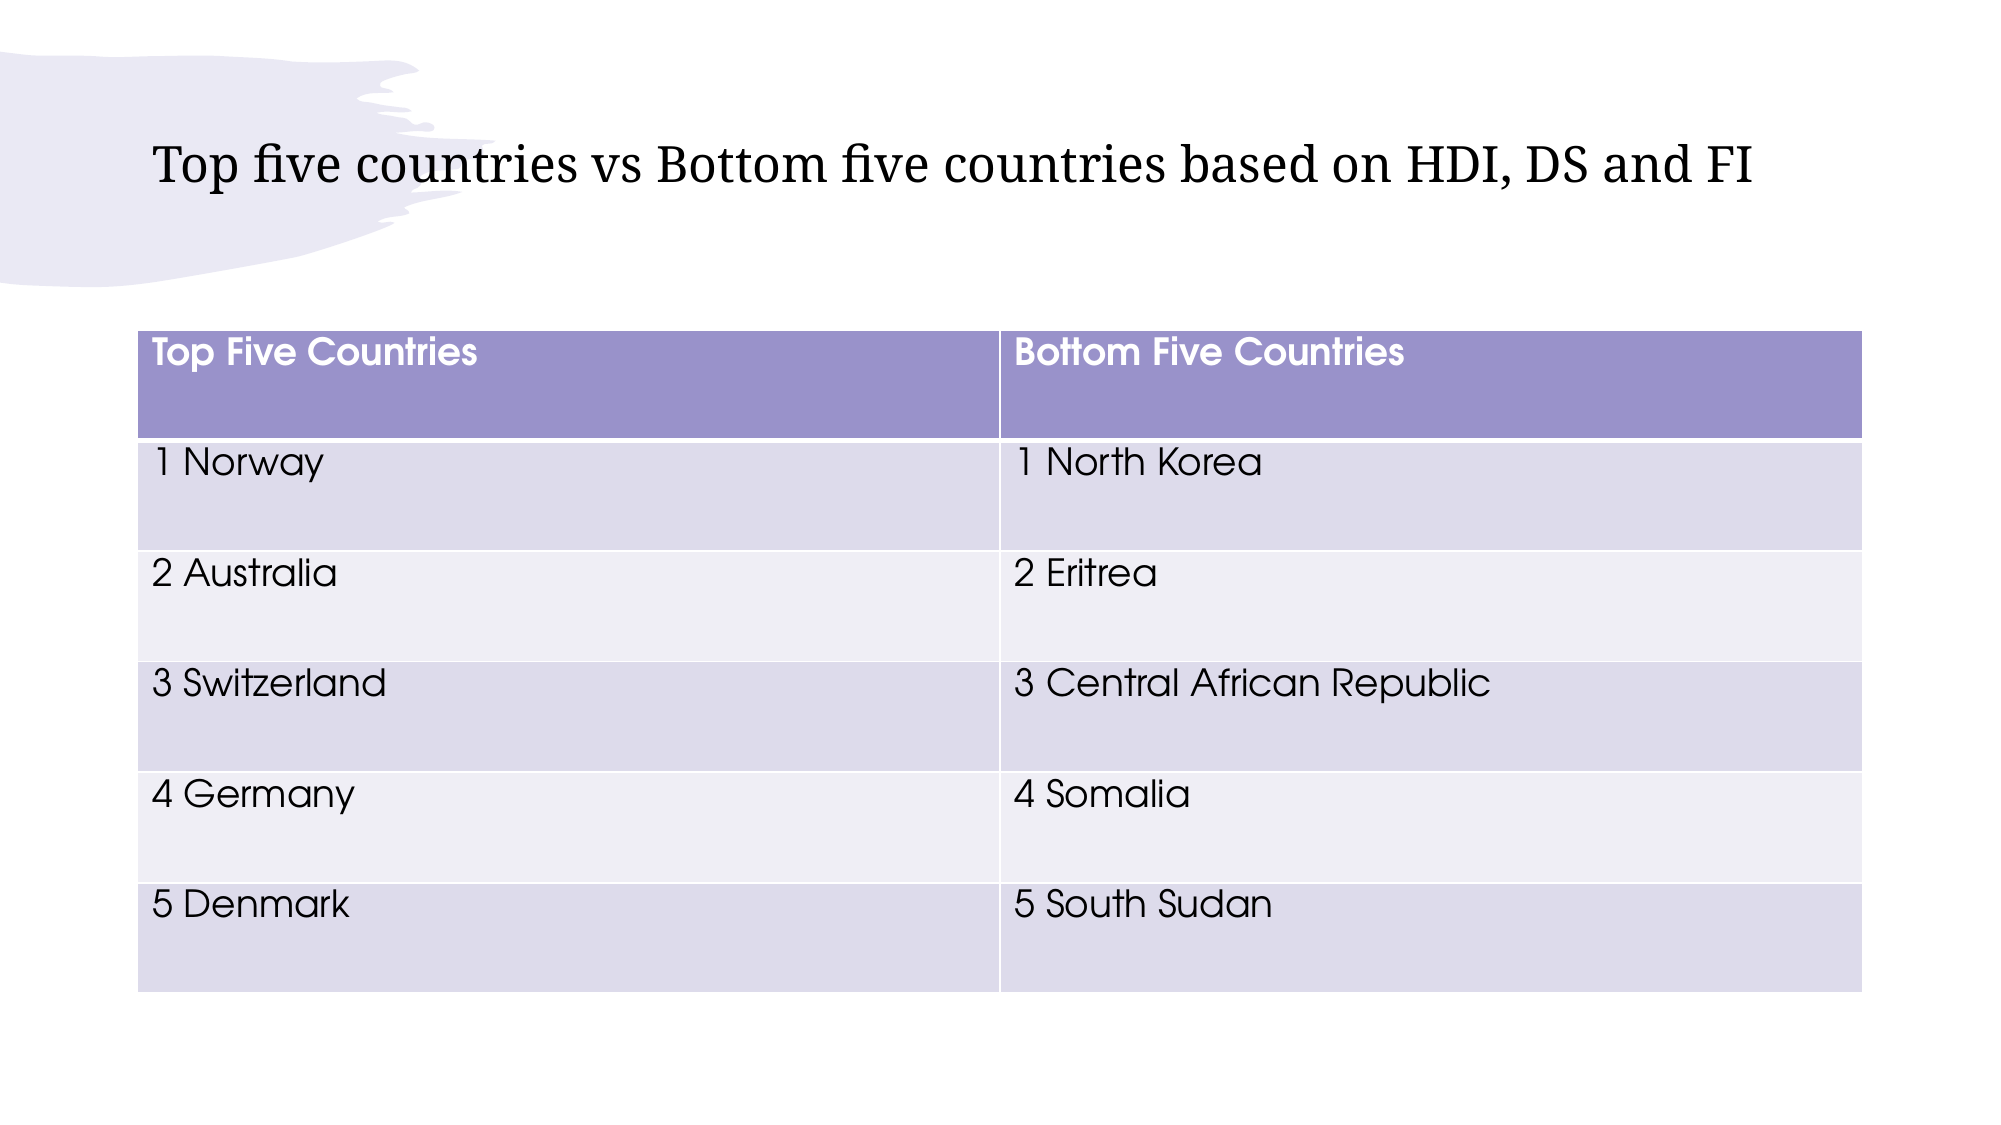

# Top five countries vs Bottom five countries based on HDI, DS and FI
| Top Five Countries | Bottom Five Countries |
| --- | --- |
| 1 Norway | 1 North Korea |
| 2 Australia | 2 Eritrea |
| 3 Switzerland | 3 Central African Republic |
| 4 Germany | 4 Somalia |
| 5 Denmark | 5 South Sudan |